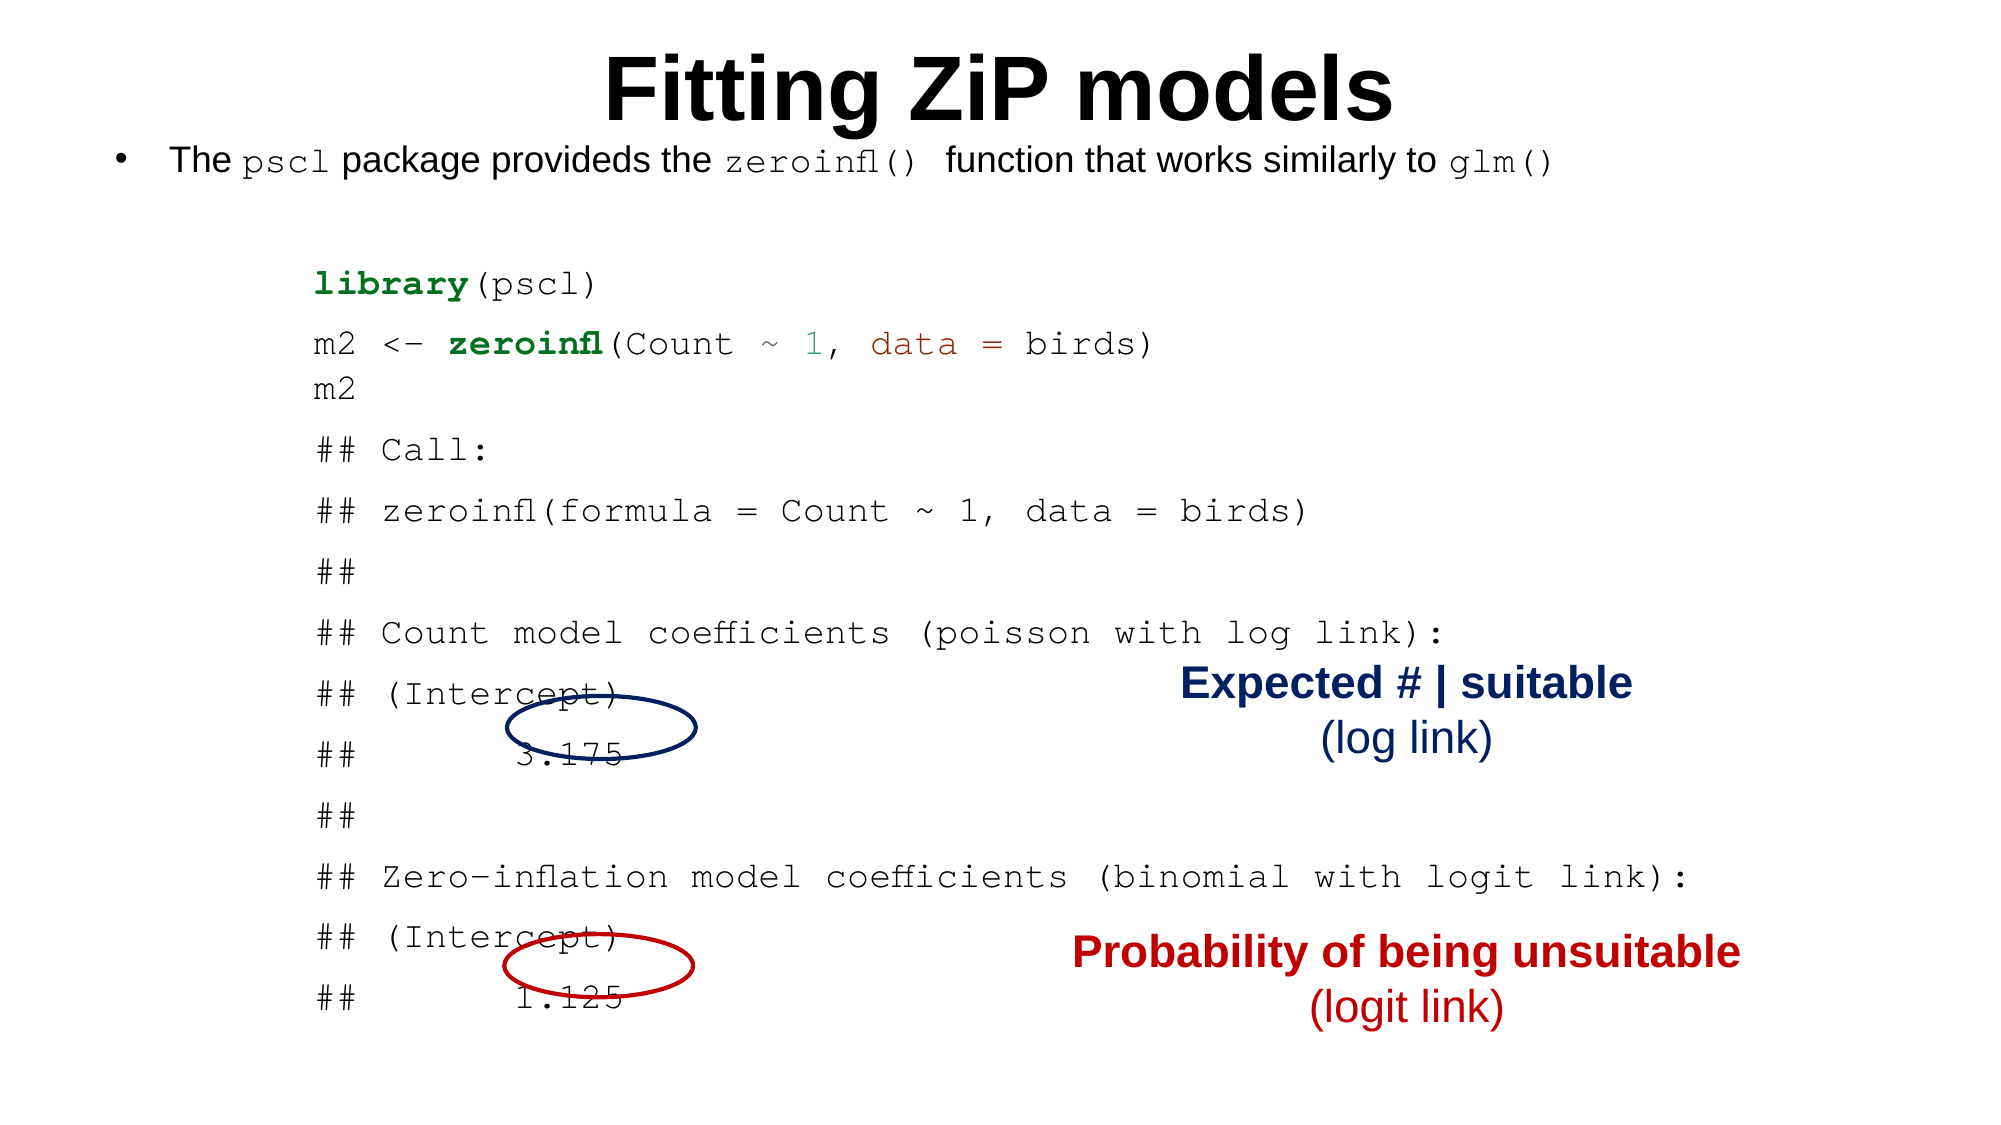

# Fitting ZiP models
The pscl package provideds the zeroinfl() function that works similarly to glm()

library(pscl)
m2 <- zeroinfl(Count ~ 1, data = birds)
m2
## Call:
## zeroinfl(formula = Count ~ 1, data = birds)
##
## Count model coefficients (poisson with log link):
## (Intercept)
##       3.175
##
## Zero-inflation model coefficients (binomial with logit link):
## (Intercept)
##       1.125

Expected # | suitable
(log link)

Probability of being unsuitable
(logit link)